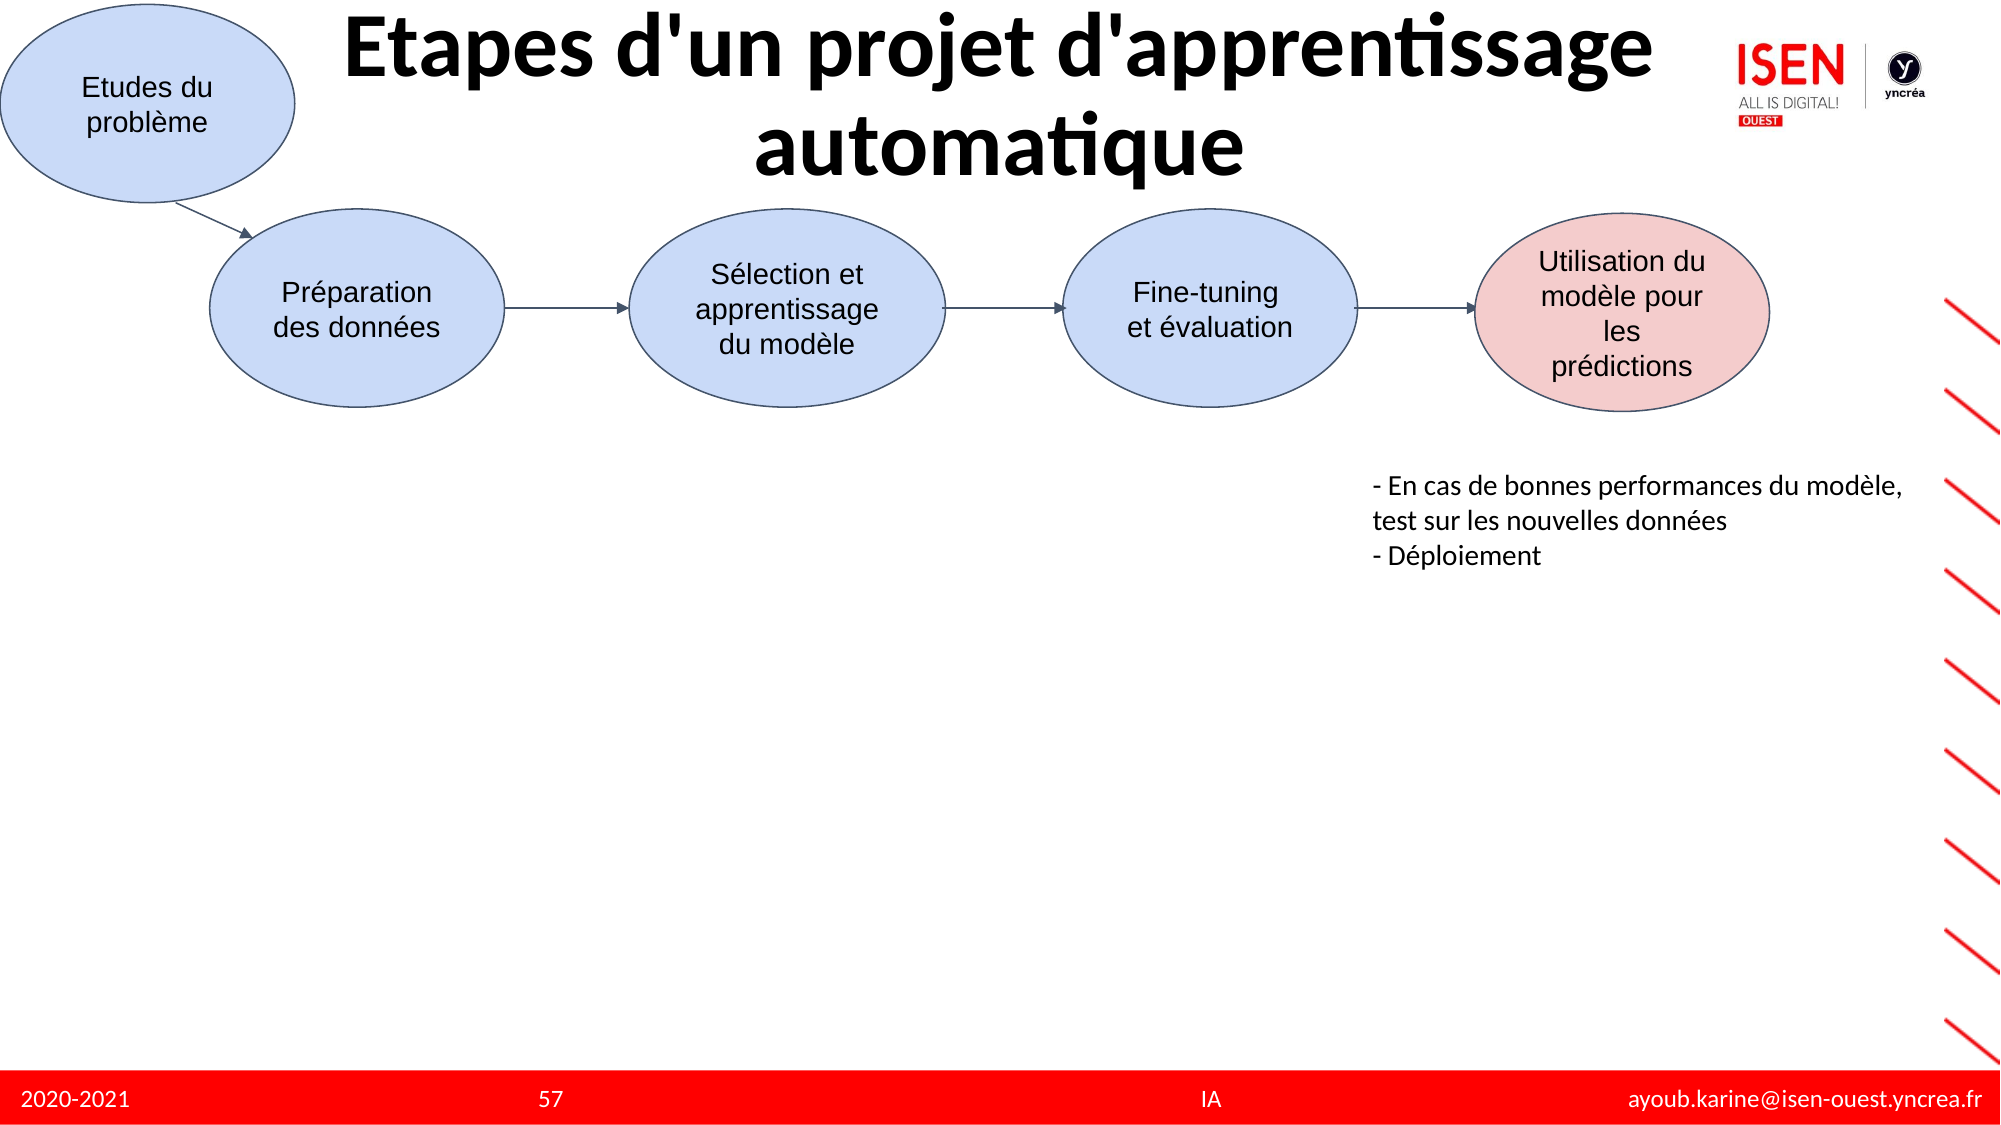

Etudes du problème
# Etapes d'un projet d'apprentissage automatique

Préparation des données
Sélection et apprentissage du modèle
Fine-tuning
et évaluation
Utilisation du modèle pour les prédictions
- En cas de bonnes performances du modèle, test sur les nouvelles données
- Déploiement
57
IA                                                                       ayoub.karine@isen-ouest.yncrea.fr
2020-2021